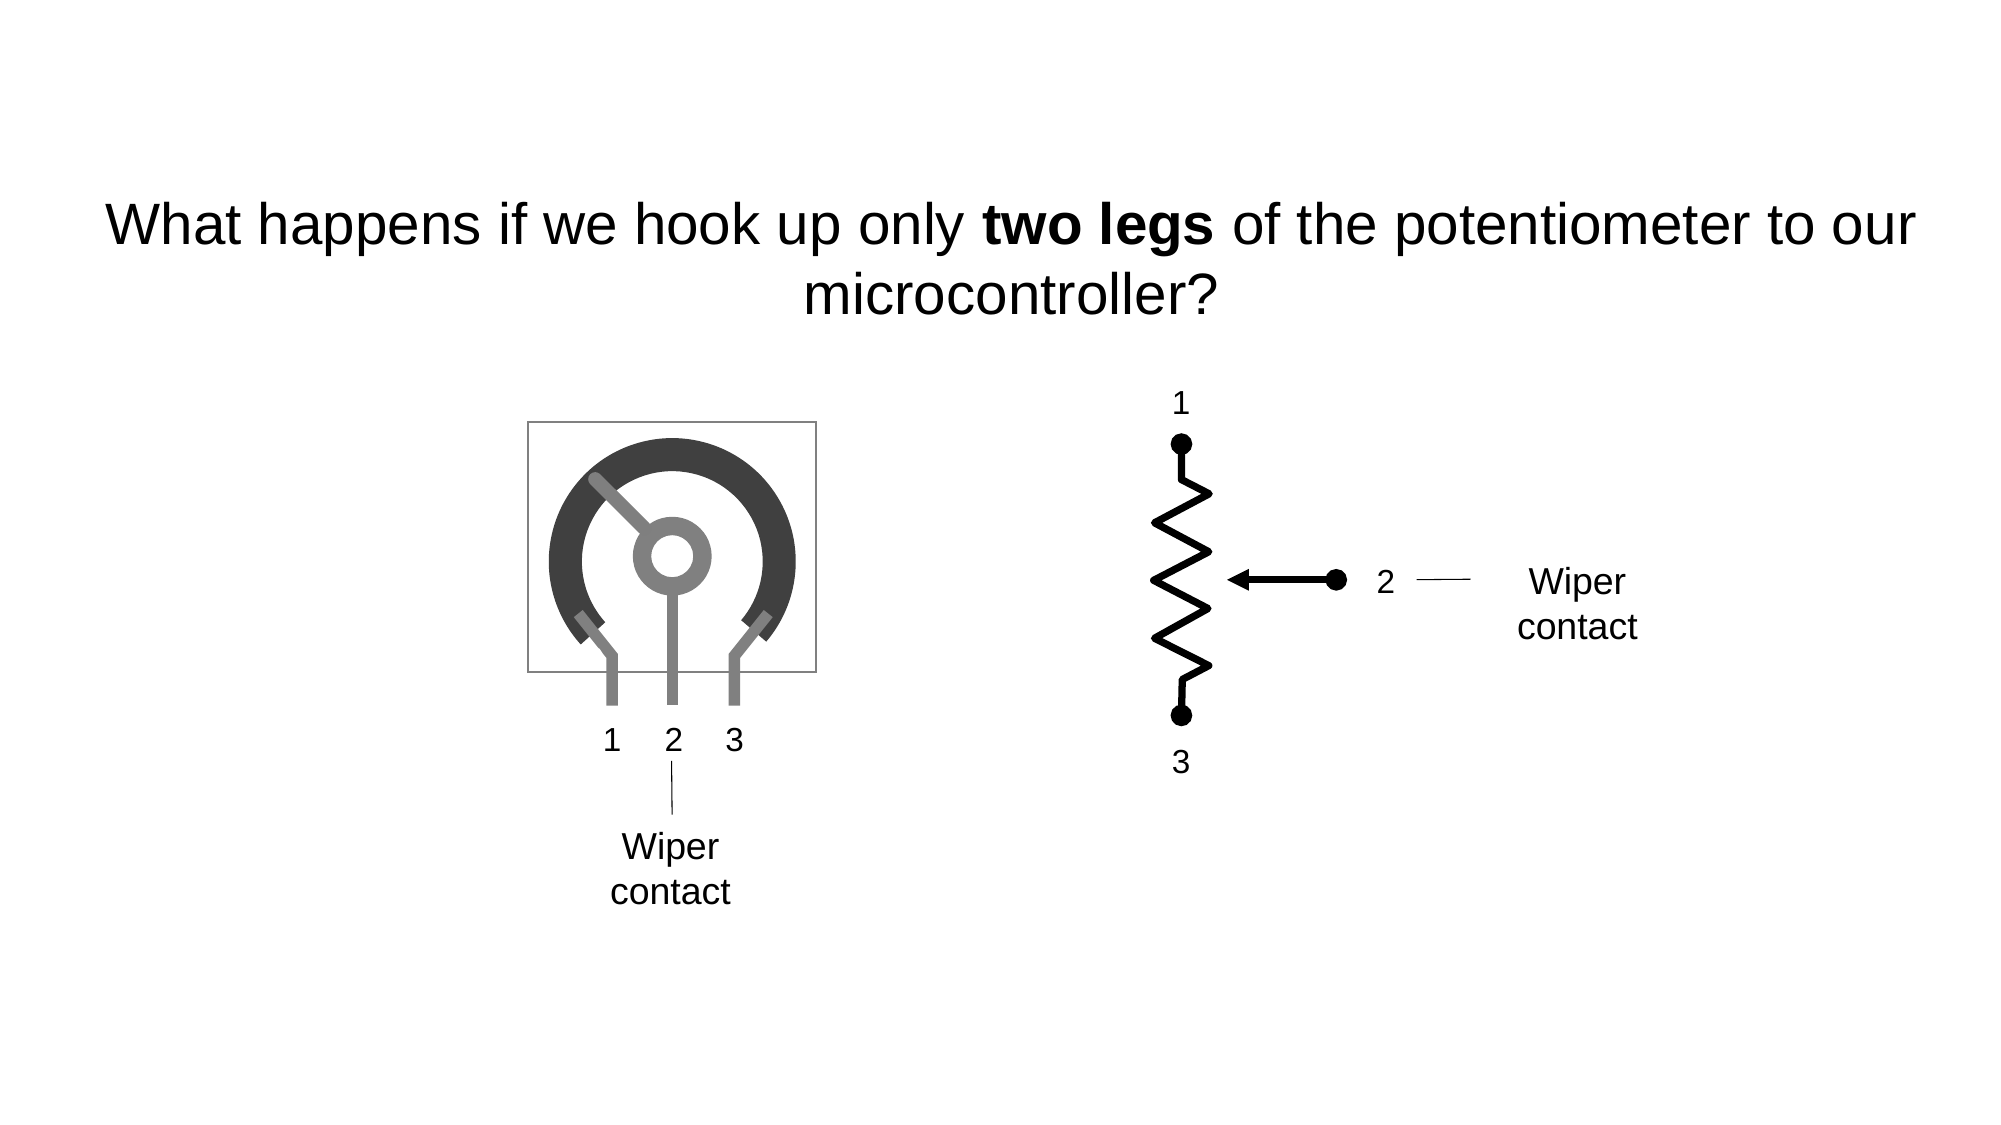

What happens if we hook up only two legs of the potentiometer to our microcontroller?
1

`
`
Wiper contact

2
1
2
3
3
Wiper contact